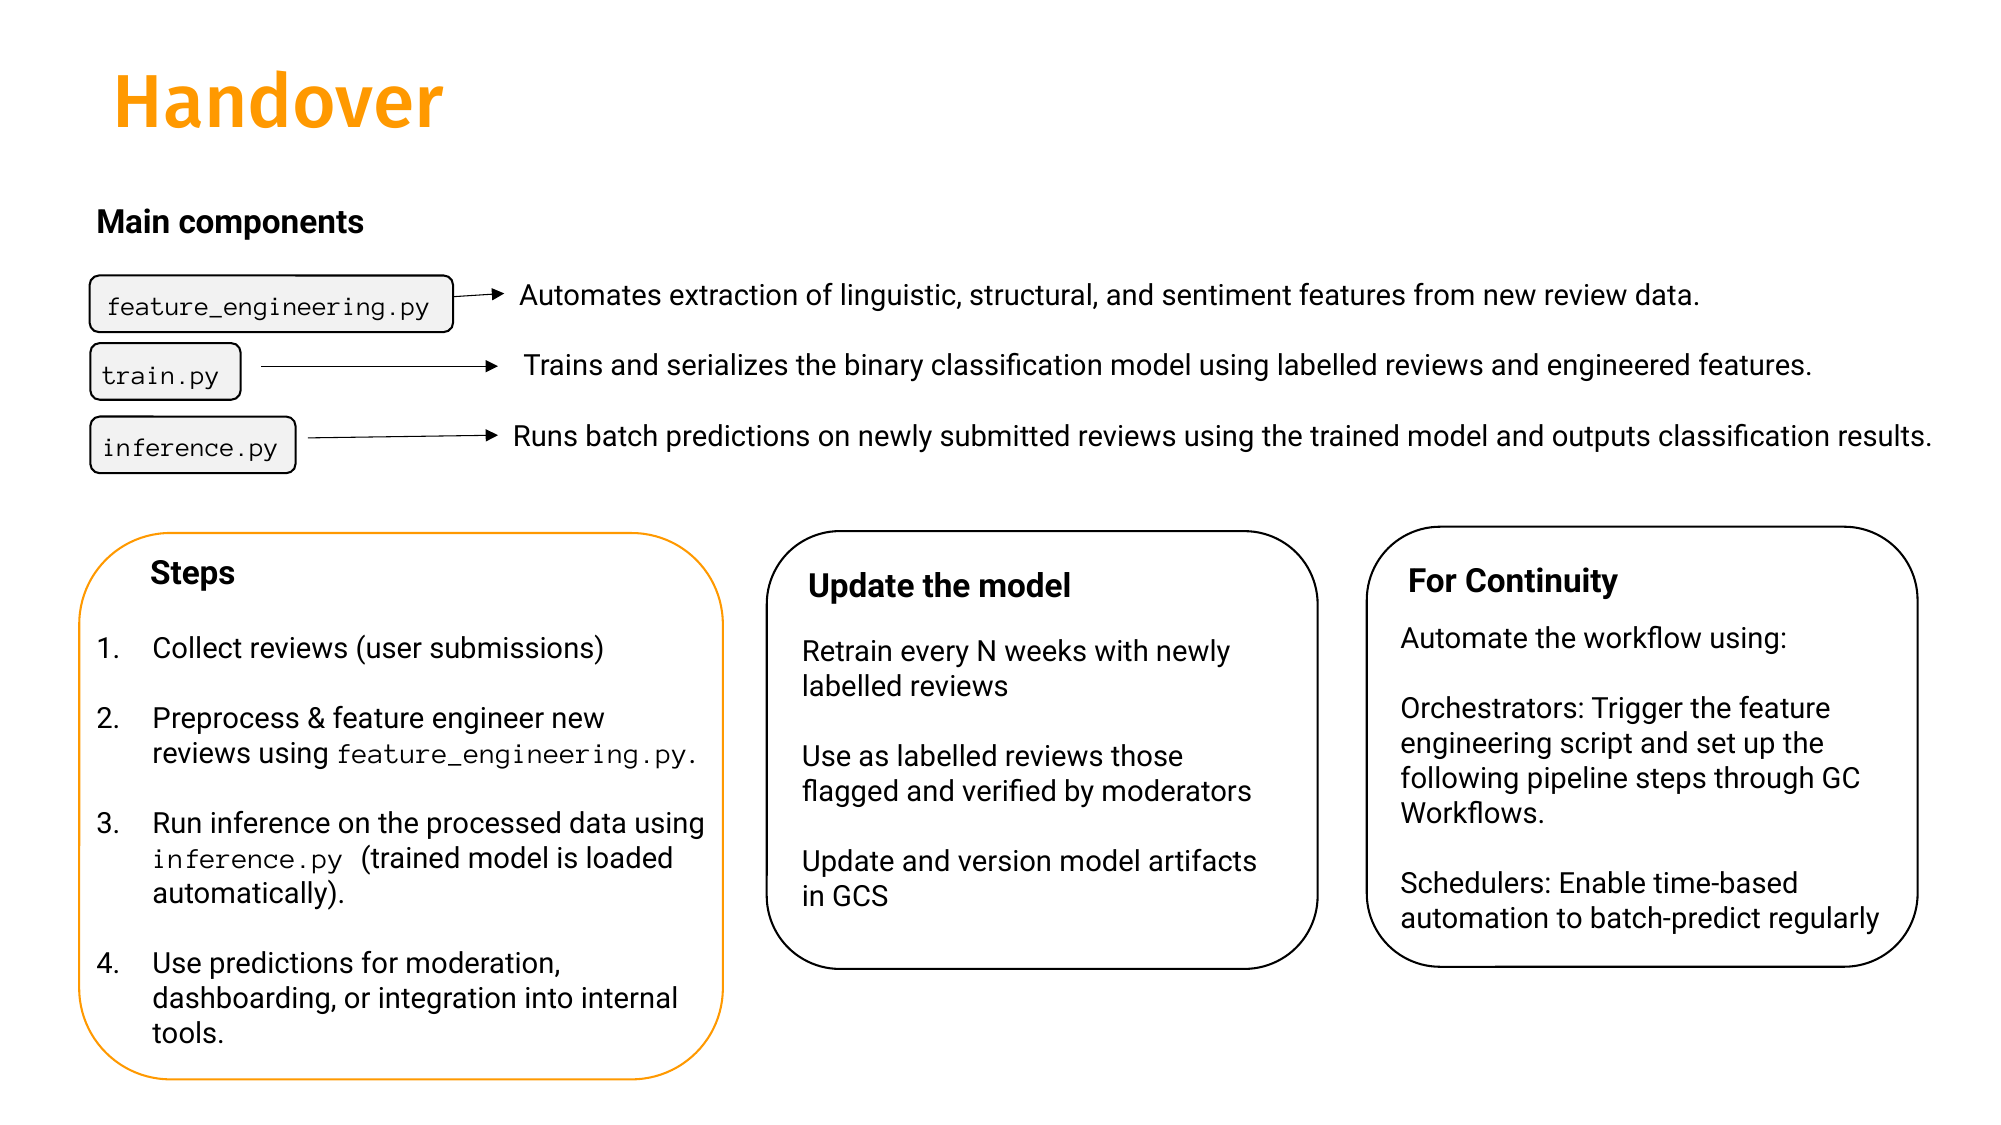

Handover
Main components
feature_engineering.py

Automates extraction of linguistic, structural, and sentiment features from new review data.
train.py
Trains and serializes the binary classification model using labelled reviews and engineered features.

inference.py
Runs batch predictions on newly submitted reviews using the trained model and outputs classification results.

Steps
For Continuity
Update the model
Automate the workflow using:

Orchestrators: Trigger the feature engineering script and set up the following pipeline steps through GC Workflows.

Schedulers: Enable time-based automation to batch-predict regularly
Collect reviews (user submissions)

Preprocess & feature engineer new reviews using feature_engineering.py.

Run inference on the processed data using inference.py (trained model is loaded automatically).

Use predictions for moderation, dashboarding, or integration into internal tools.
Retrain every N weeks with newly labelled reviews

Use as labelled reviews those flagged and verified by moderators

Update and version model artifacts in GCS